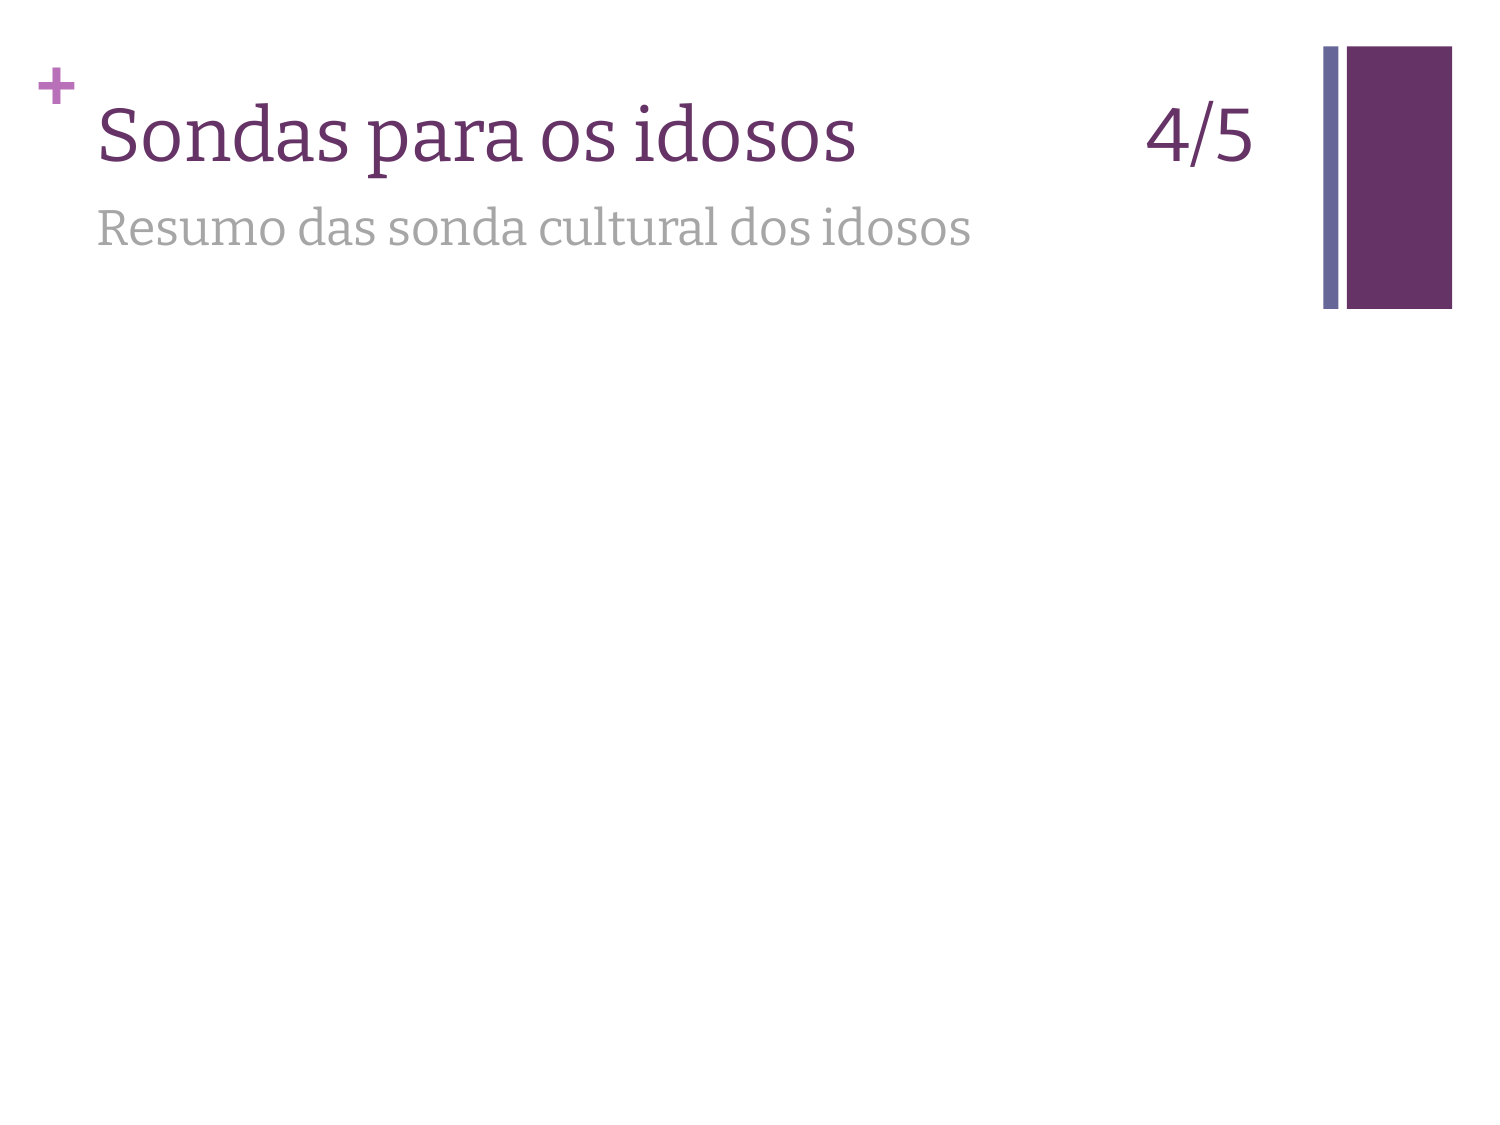

# Sondas para os idosos		4/5
Resumo das sonda cultural dos idosos